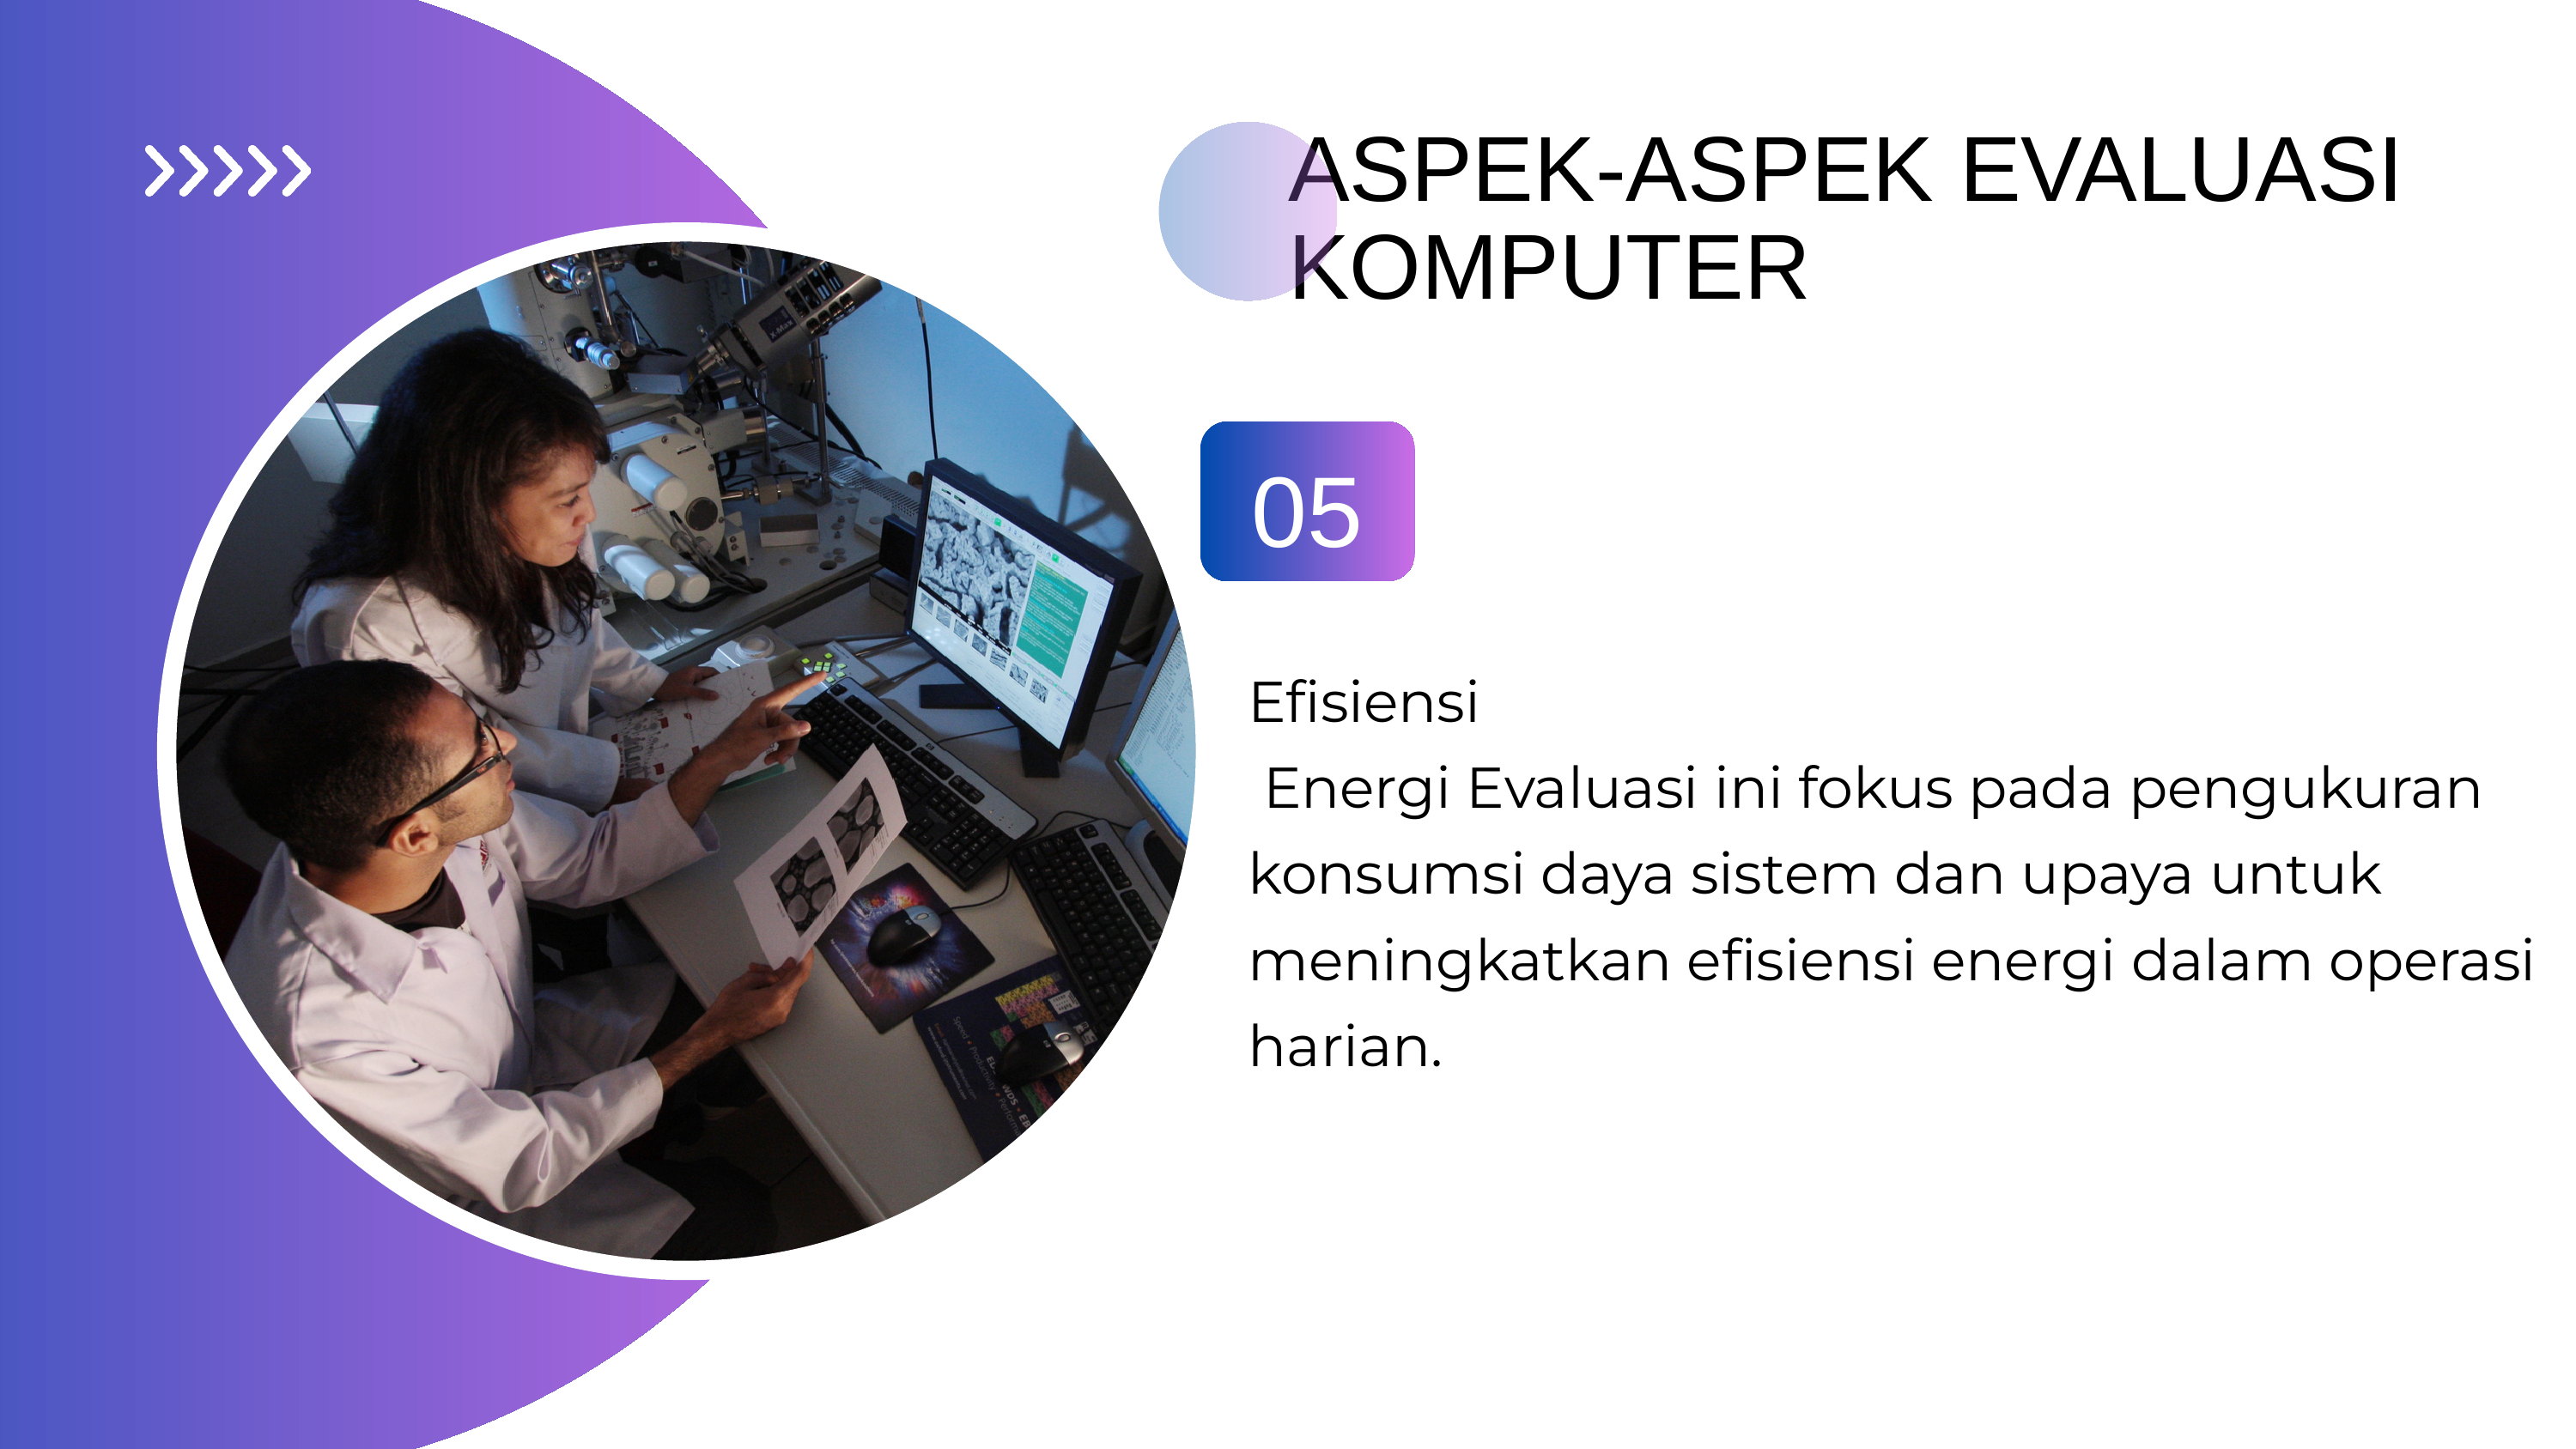

ASPEK-ASPEK EVALUASI KOMPUTER

05
Efisiensi
 Energi Evaluasi ini fokus pada pengukuran konsumsi daya sistem dan upaya untuk meningkatkan efisiensi energi dalam operasi harian.

02
03